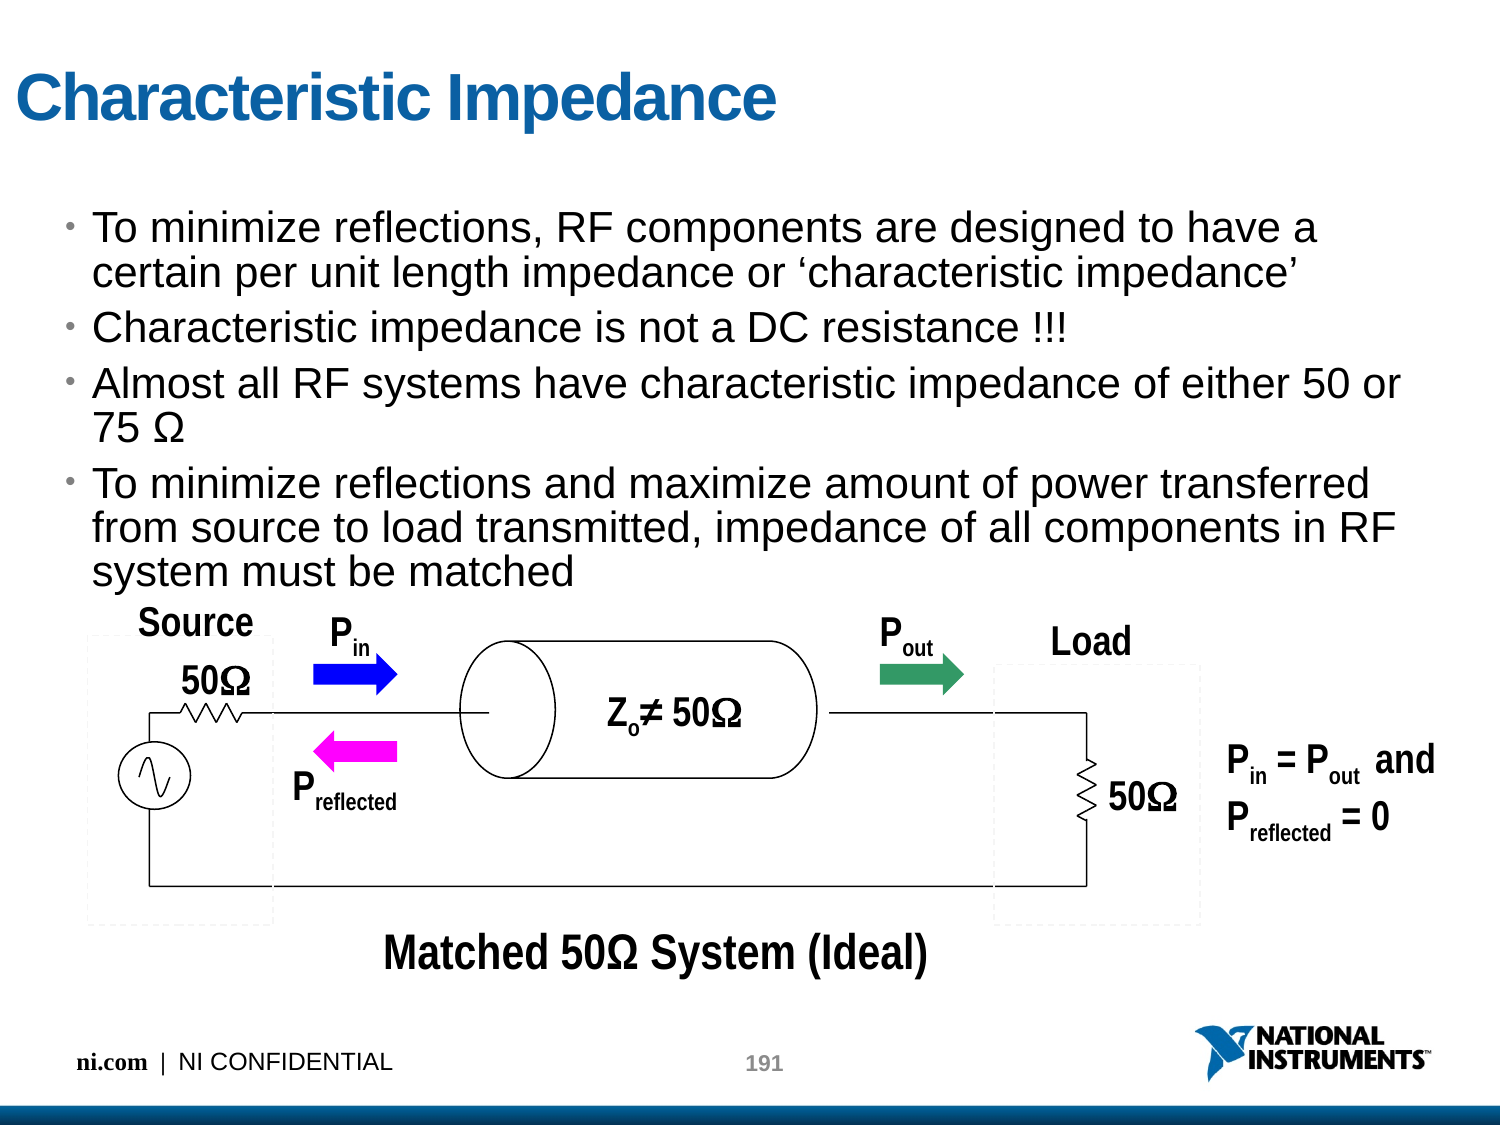

# Characteristic Impedance
To minimize reflections, RF components are designed to have a certain per unit length impedance or ‘characteristic impedance’
Characteristic impedance is not a DC resistance !!!
Almost all RF systems have characteristic impedance of either 50 or 75 Ω
To minimize reflections and maximize amount of power transferred from source to load transmitted, impedance of all components in RF system must be matched

Source
Pin
Pout
Load

50Ω

Zo≠ 50Ω

Preflected

50Ω

Pin = Pout  and
Preflected = 0
Matched 50Ω System (Ideal)